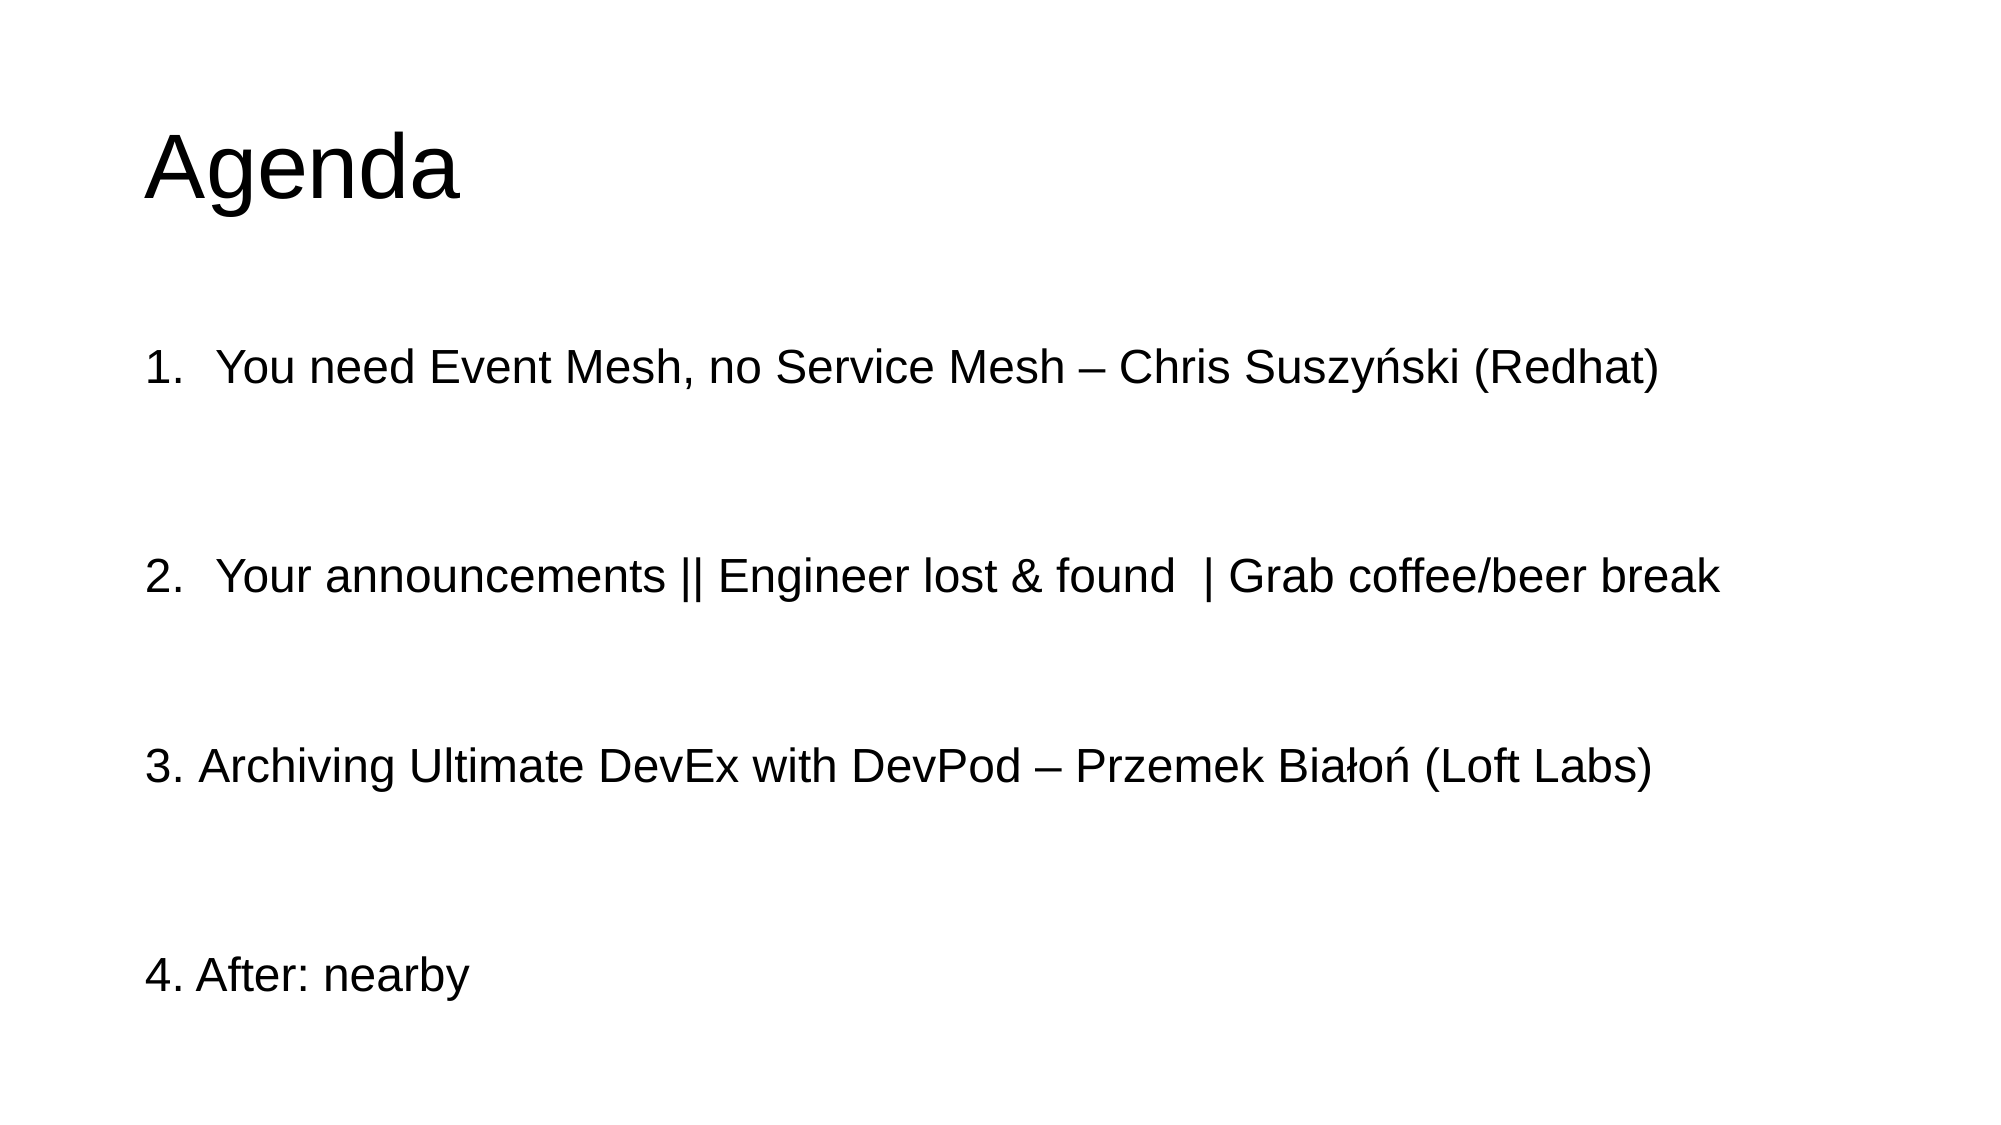

# Agenda
You need Event Mesh, no Service Mesh – Chris Suszyński (Redhat)

Your announcements || Engineer lost & found  | Grab coffee/beer break
3. Archiving Ultimate DevEx with DevPod – Przemek Białoń (Loft Labs)

4. After: nearby